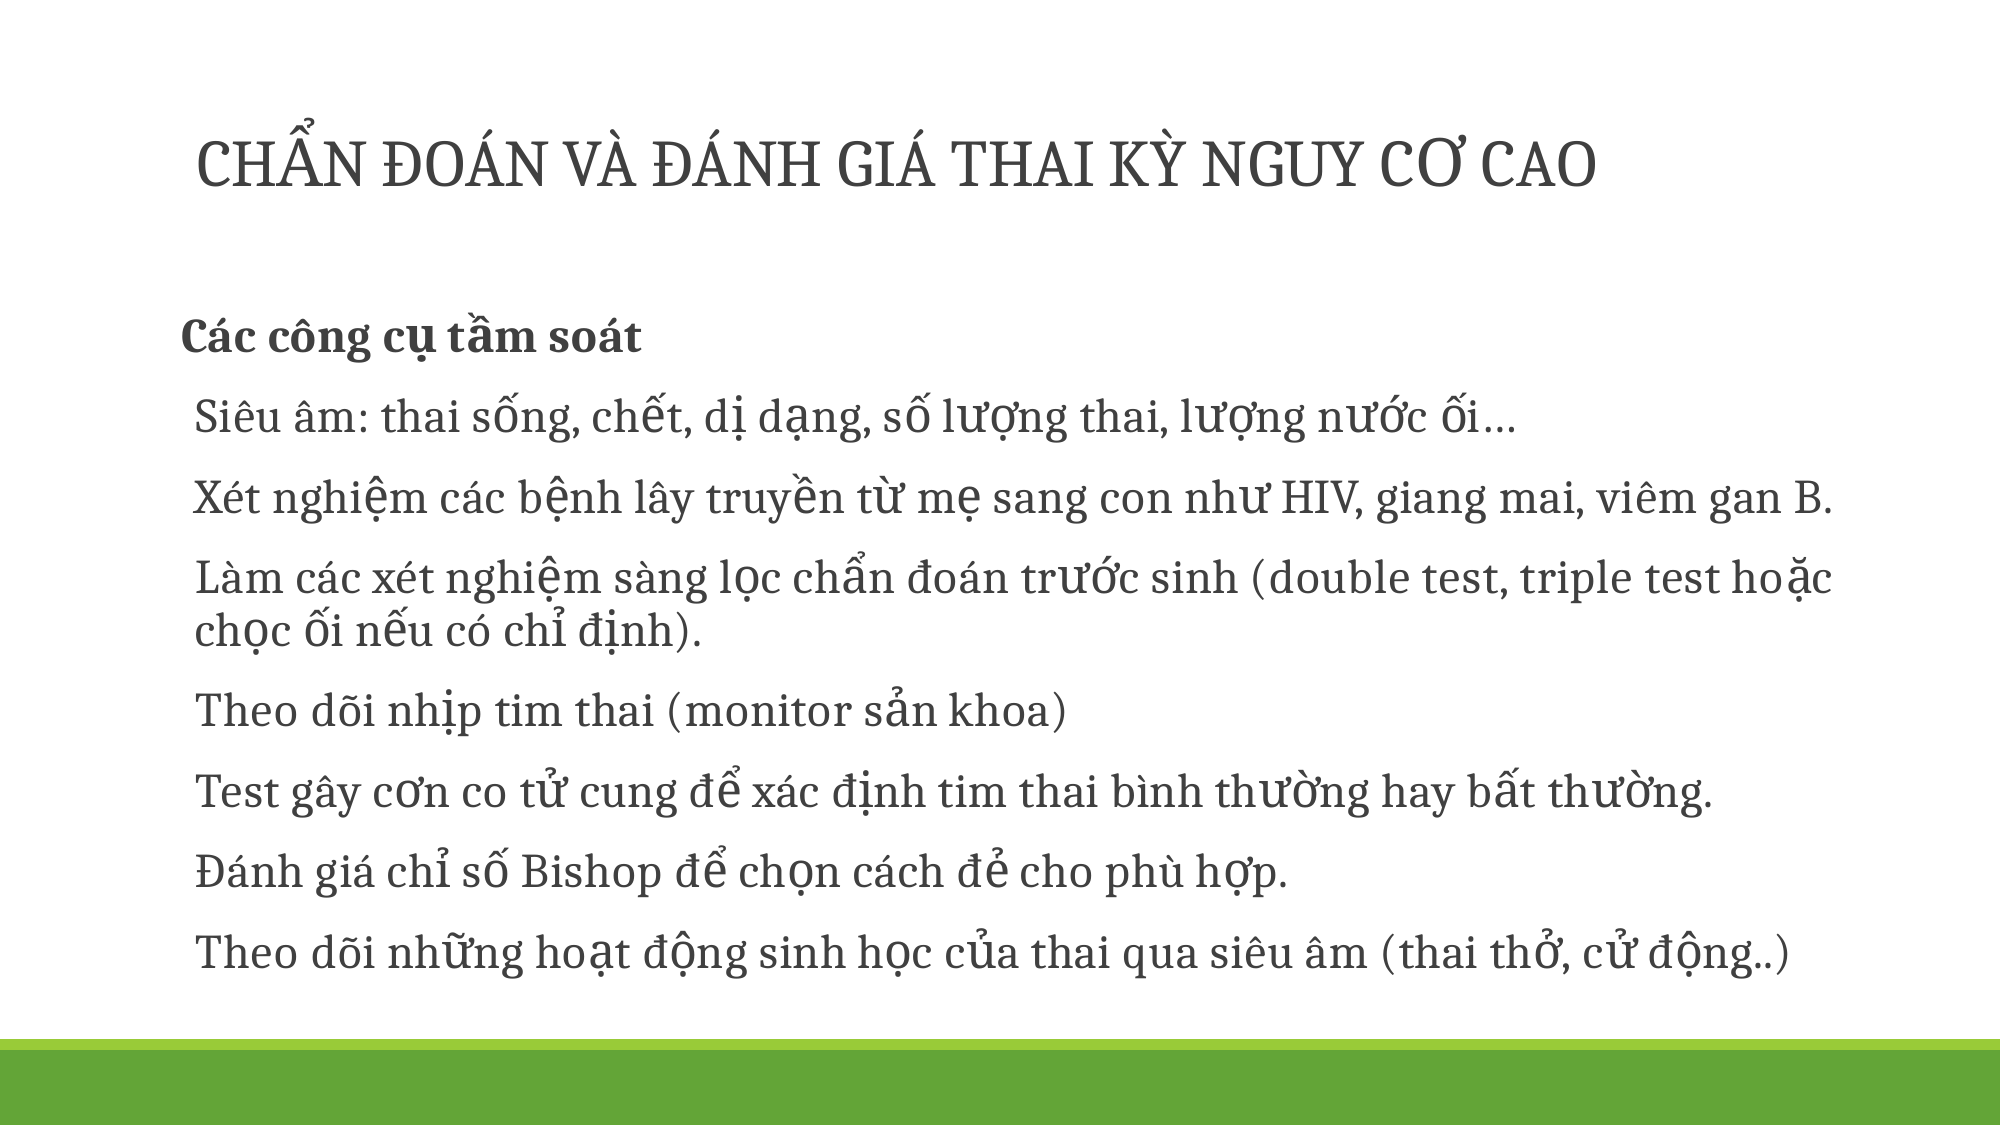

# CHẨN ĐOÁN VÀ ĐÁNH GIÁ THAI KỲ NGUY CƠ CAO
Các công cụ tầm soát
Siêu âm: thai sống, chết, dị dạng, số lượng thai, lượng nước ối…
Xét nghiệm các bệnh lây truyền từ mẹ sang con như HIV, giang mai, viêm gan B.
Làm các xét nghiệm sàng lọc chẩn đoán trước sinh (double test, triple test hoặc chọc ối nếu có chỉ định).
Theo dõi nhịp tim thai (monitor sản khoa)
Test gây cơn co tử cung để xác định tim thai bình thường hay bất thường.
Đánh giá chỉ số Bishop để chọn cách đẻ cho phù hợp.
Theo dõi những hoạt động sinh học của thai qua siêu âm (thai thở, cử động..)